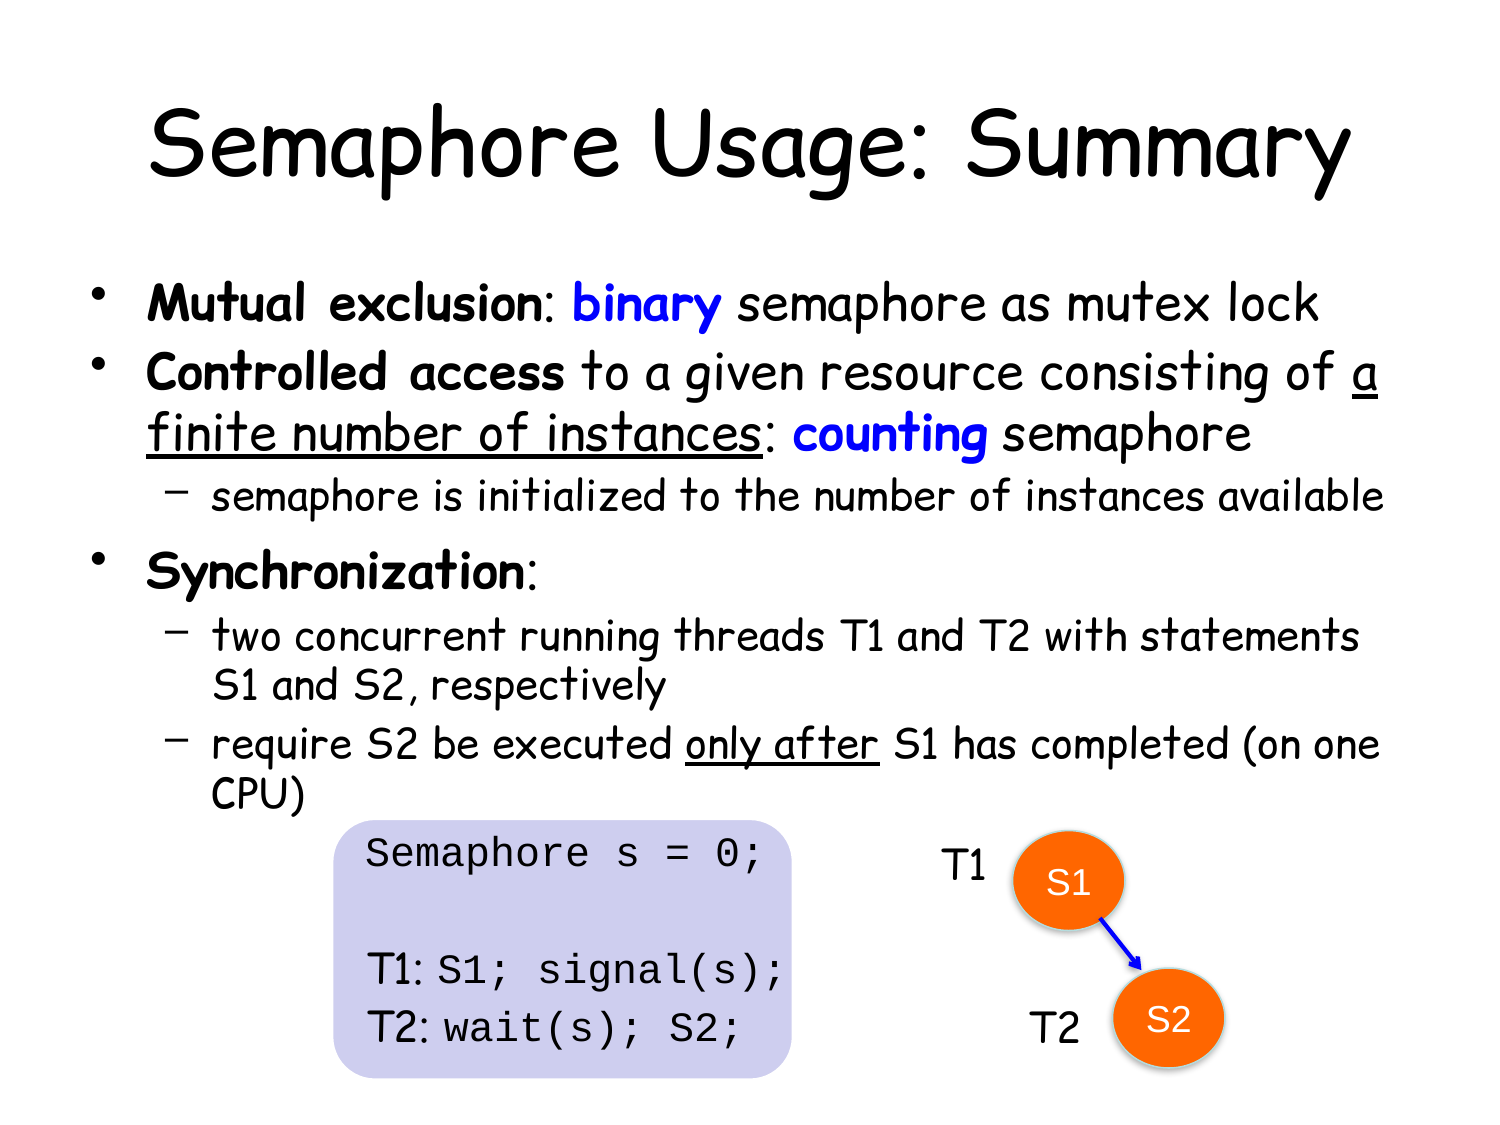

# Semaphore Usage: Summary
Mutual exclusion: binary semaphore as mutex lock
Controlled access to a given resource consisting of a finite number of instances: counting semaphore
semaphore is initialized to the number of instances available
Synchronization:
two concurrent running threads T1 and T2 with statements S1 and S2, respectively
require S2 be executed only after S1 has completed (on one CPU)
        Semaphore s = 0;

                T1: S1; signal(s);
                T2: wait(s); S2;

T1
S1
S2
T2